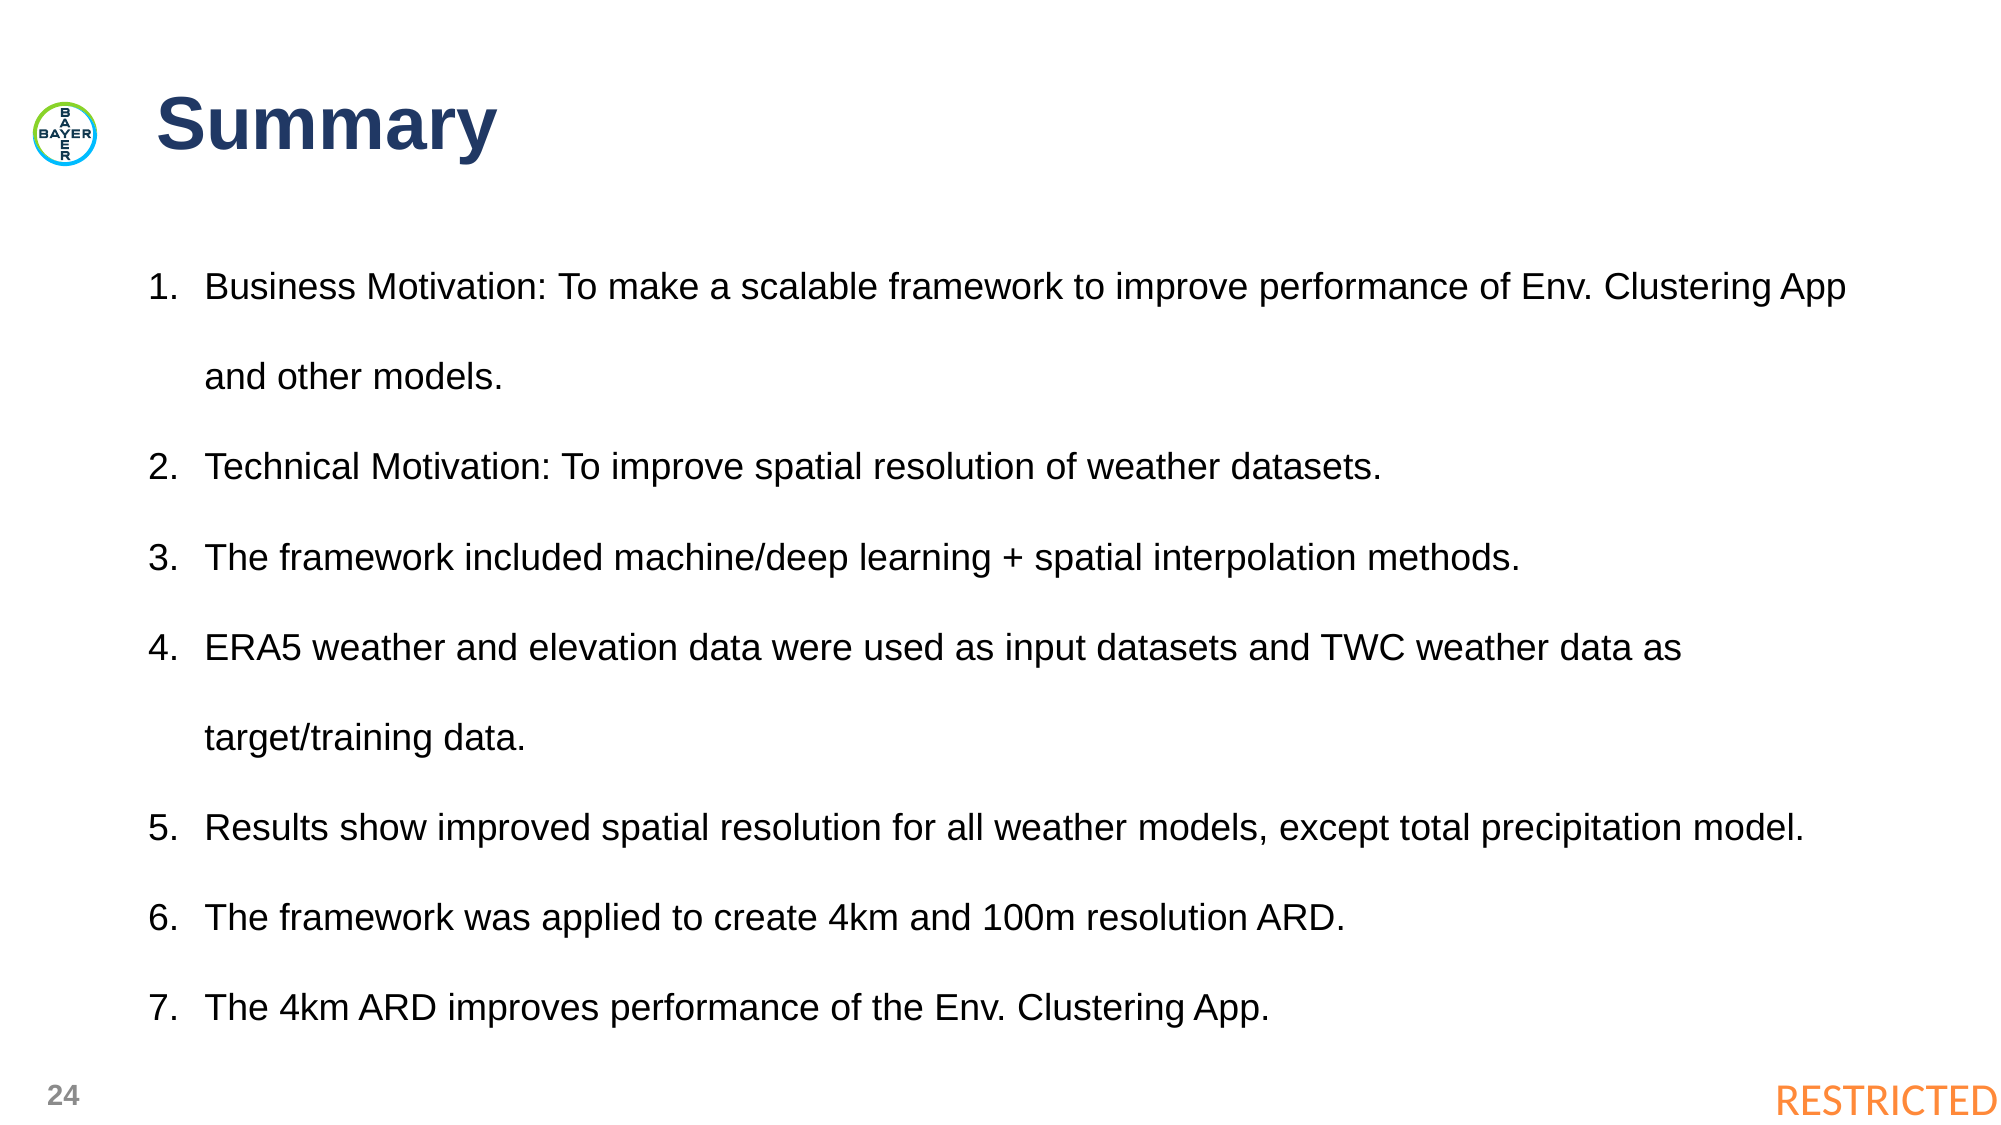

Summary
Business Motivation: To make a scalable framework to improve performance of Env. Clustering App and other models.
Technical Motivation: To improve spatial resolution of weather datasets.
The framework included machine/deep learning + spatial interpolation methods.
ERA5 weather and elevation data were used as input datasets and TWC weather data as target/training data.
Results show improved spatial resolution for all weather models, except total precipitation model.
The framework was applied to create 4km and 100m resolution ARD.
The 4km ARD improves performance of the Env. Clustering App.
24